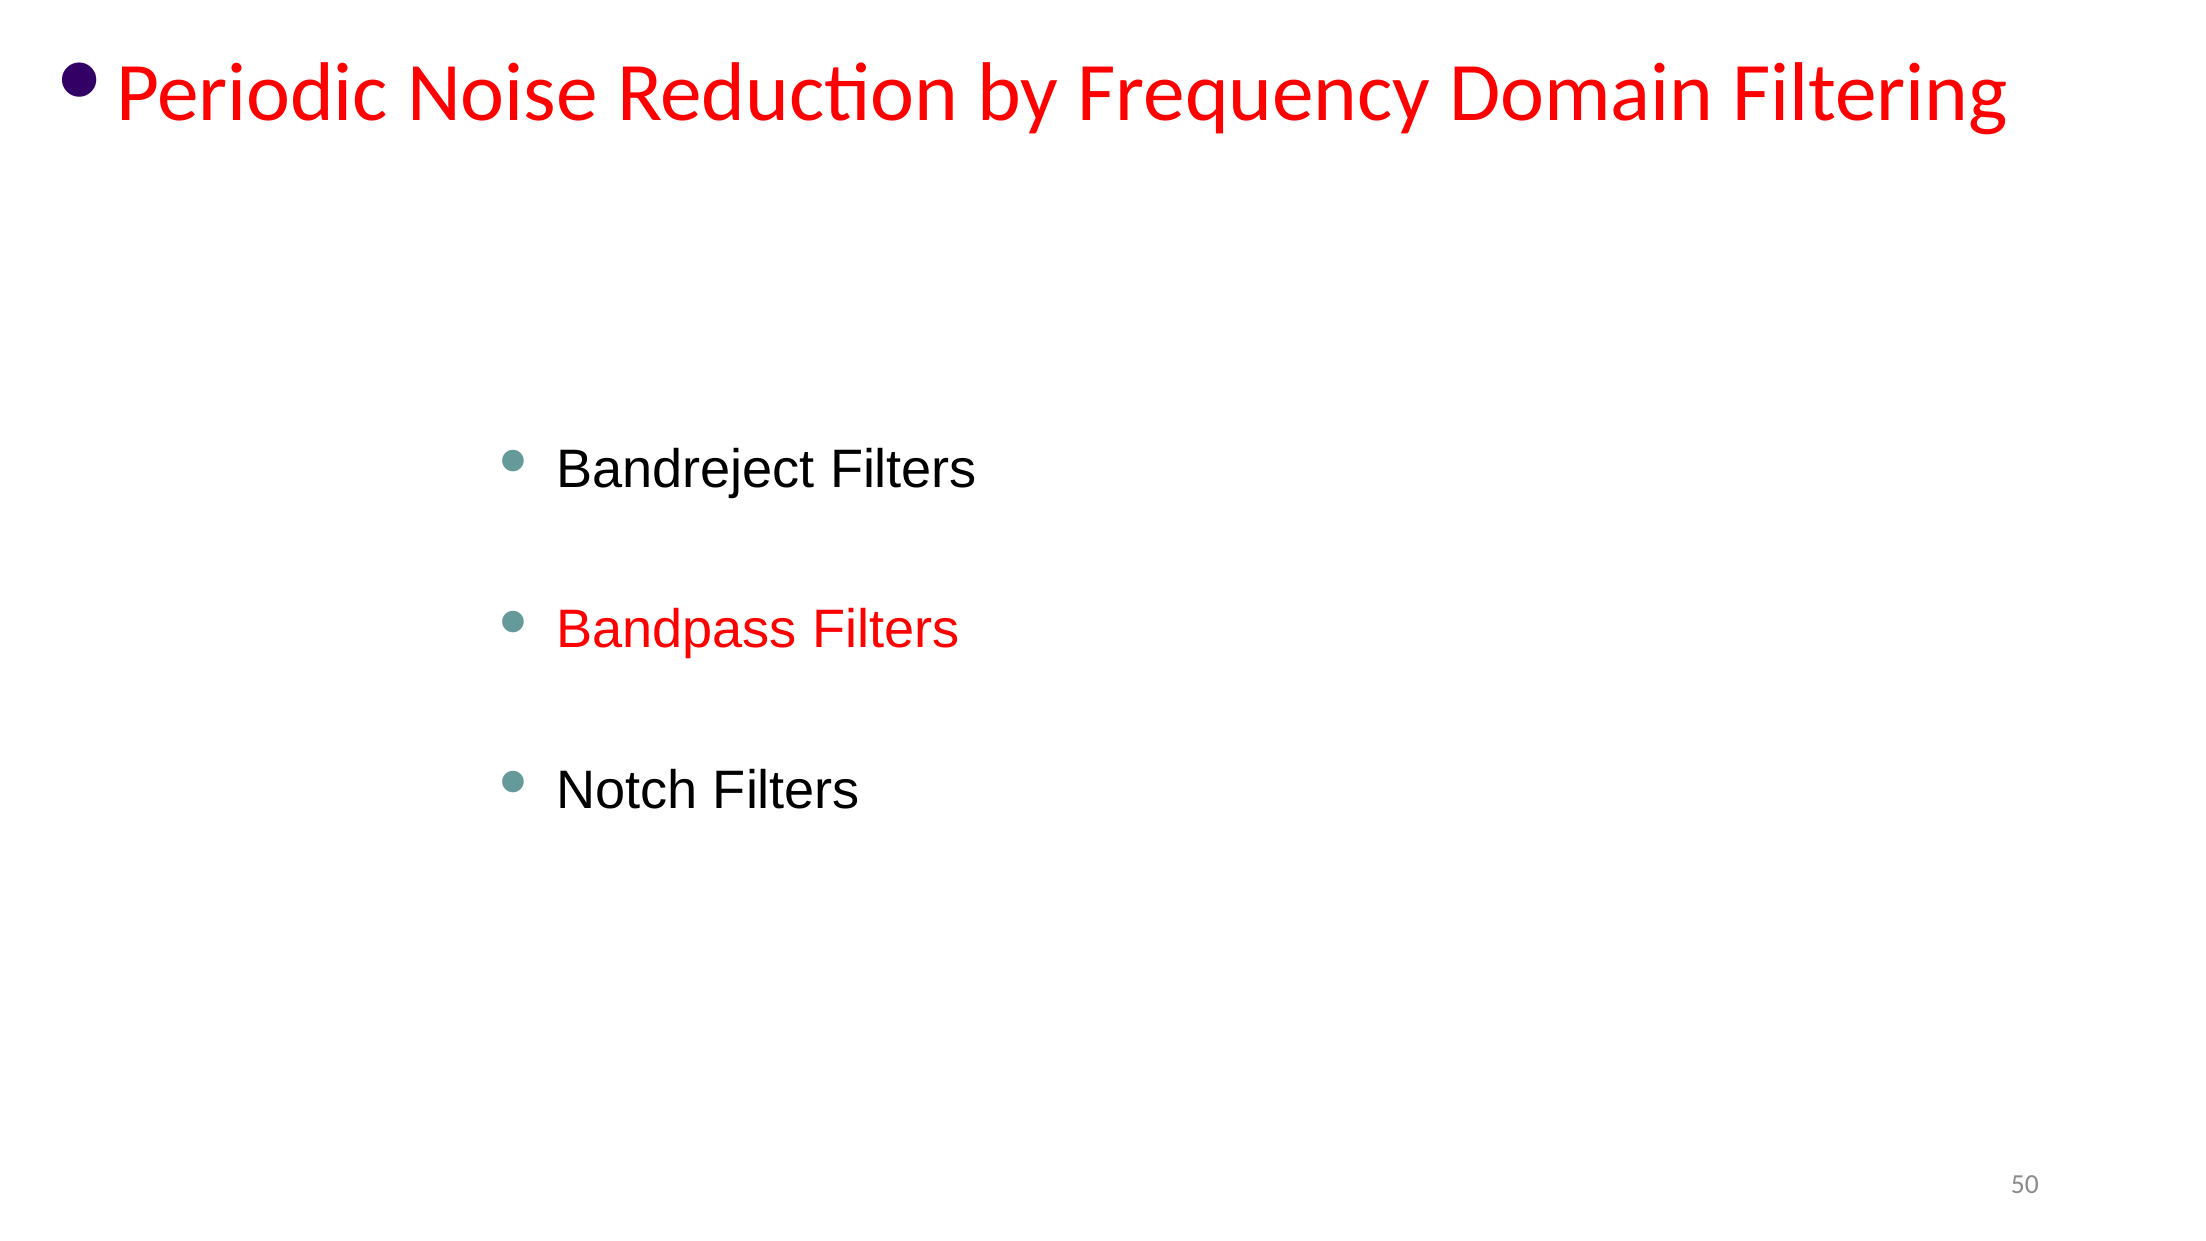

Periodic Noise Reduction by Frequency Domain Filtering
Bandreject Filters

Bandpass Filters

Notch Filters

50